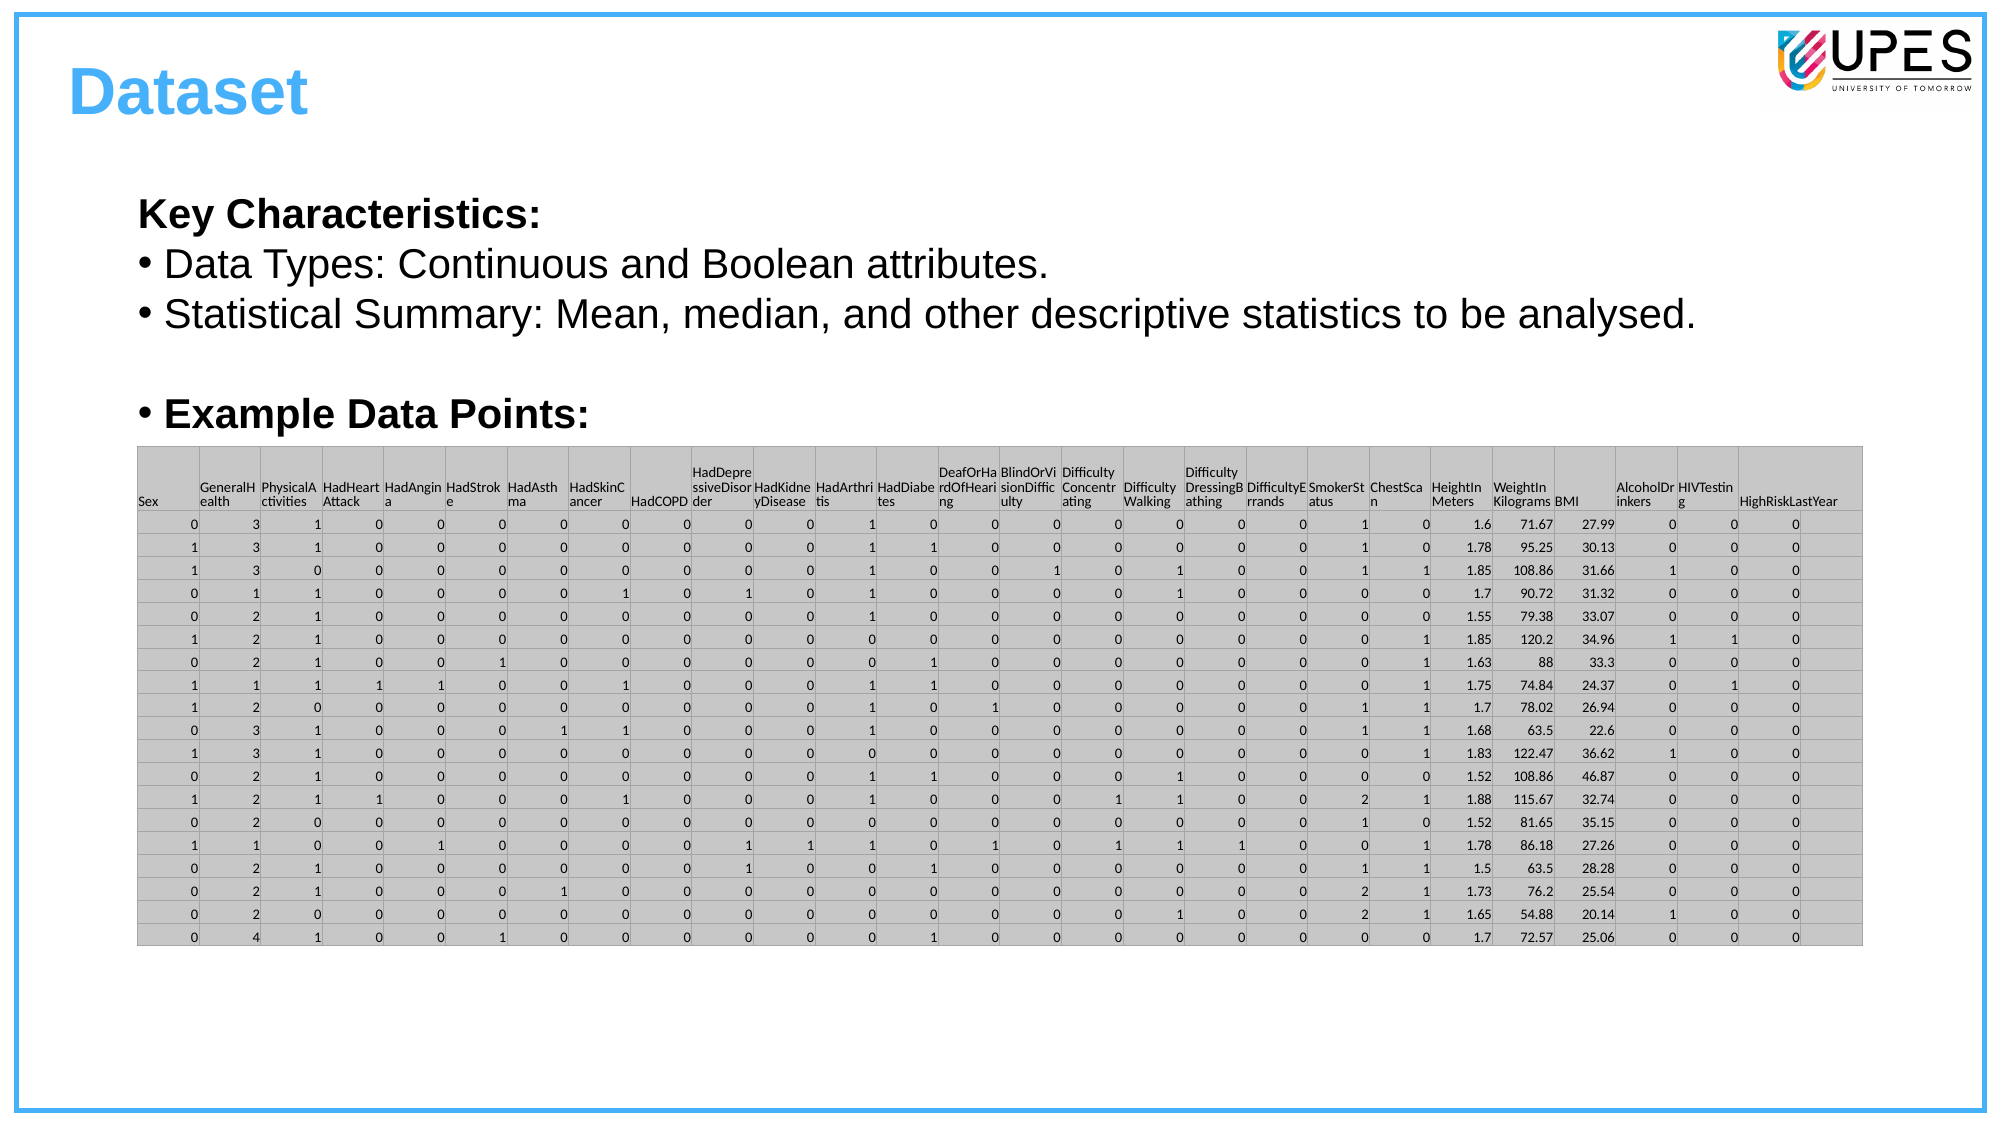

Dataset
Key Characteristics:
 Data Types: Continuous and Boolean attributes.
 Statistical Summary: Mean, median, and other descriptive statistics to be analysed.

 Example Data Points:

| Sex | GeneralHealth | PhysicalActivities | HadHeartAttack | HadAngina | HadStroke | HadAsthma | HadSkinCancer | HadCOPD | HadDepressiveDisorder | HadKidneyDisease | HadArthritis | HadDiabetes | DeafOrHardOfHearing | BlindOrVisionDifficulty | DifficultyConcentrating | DifficultyWalking | DifficultyDressingBathing | DifficultyErrands | SmokerStatus | ChestScan | HeightInMeters | WeightInKilograms | BMI | AlcoholDrinkers | HIVTesting | HighRiskLastYear |  |
| --- | --- | --- | --- | --- | --- | --- | --- | --- | --- | --- | --- | --- | --- | --- | --- | --- | --- | --- | --- | --- | --- | --- | --- | --- | --- | --- | --- |
| 0 | 3 | 1 | 0 | 0 | 0 | 0 | 0 | 0 | 0 | 0 | 1 | 0 | 0 | 0 | 0 | 0 | 0 | 0 | 1 | 0 | 1.6 | 71.67 | 27.99 | 0 | 0 | 0 |  |
| 1 | 3 | 1 | 0 | 0 | 0 | 0 | 0 | 0 | 0 | 0 | 1 | 1 | 0 | 0 | 0 | 0 | 0 | 0 | 1 | 0 | 1.78 | 95.25 | 30.13 | 0 | 0 | 0 |  |
| 1 | 3 | 0 | 0 | 0 | 0 | 0 | 0 | 0 | 0 | 0 | 1 | 0 | 0 | 1 | 0 | 1 | 0 | 0 | 1 | 1 | 1.85 | 108.86 | 31.66 | 1 | 0 | 0 |  |
| 0 | 1 | 1 | 0 | 0 | 0 | 0 | 1 | 0 | 1 | 0 | 1 | 0 | 0 | 0 | 0 | 1 | 0 | 0 | 0 | 0 | 1.7 | 90.72 | 31.32 | 0 | 0 | 0 |  |
| 0 | 2 | 1 | 0 | 0 | 0 | 0 | 0 | 0 | 0 | 0 | 1 | 0 | 0 | 0 | 0 | 0 | 0 | 0 | 0 | 0 | 1.55 | 79.38 | 33.07 | 0 | 0 | 0 |  |
| 1 | 2 | 1 | 0 | 0 | 0 | 0 | 0 | 0 | 0 | 0 | 0 | 0 | 0 | 0 | 0 | 0 | 0 | 0 | 0 | 1 | 1.85 | 120.2 | 34.96 | 1 | 1 | 0 |  |
| 0 | 2 | 1 | 0 | 0 | 1 | 0 | 0 | 0 | 0 | 0 | 0 | 1 | 0 | 0 | 0 | 0 | 0 | 0 | 0 | 1 | 1.63 | 88 | 33.3 | 0 | 0 | 0 |  |
| 1 | 1 | 1 | 1 | 1 | 0 | 0 | 1 | 0 | 0 | 0 | 1 | 1 | 0 | 0 | 0 | 0 | 0 | 0 | 0 | 1 | 1.75 | 74.84 | 24.37 | 0 | 1 | 0 |  |
| 1 | 2 | 0 | 0 | 0 | 0 | 0 | 0 | 0 | 0 | 0 | 1 | 0 | 1 | 0 | 0 | 0 | 0 | 0 | 1 | 1 | 1.7 | 78.02 | 26.94 | 0 | 0 | 0 |  |
| 0 | 3 | 1 | 0 | 0 | 0 | 1 | 1 | 0 | 0 | 0 | 1 | 0 | 0 | 0 | 0 | 0 | 0 | 0 | 1 | 1 | 1.68 | 63.5 | 22.6 | 0 | 0 | 0 |  |
| 1 | 3 | 1 | 0 | 0 | 0 | 0 | 0 | 0 | 0 | 0 | 0 | 0 | 0 | 0 | 0 | 0 | 0 | 0 | 0 | 1 | 1.83 | 122.47 | 36.62 | 1 | 0 | 0 |  |
| 0 | 2 | 1 | 0 | 0 | 0 | 0 | 0 | 0 | 0 | 0 | 1 | 1 | 0 | 0 | 0 | 1 | 0 | 0 | 0 | 0 | 1.52 | 108.86 | 46.87 | 0 | 0 | 0 |  |
| 1 | 2 | 1 | 1 | 0 | 0 | 0 | 1 | 0 | 0 | 0 | 1 | 0 | 0 | 0 | 1 | 1 | 0 | 0 | 2 | 1 | 1.88 | 115.67 | 32.74 | 0 | 0 | 0 |  |
| 0 | 2 | 0 | 0 | 0 | 0 | 0 | 0 | 0 | 0 | 0 | 0 | 0 | 0 | 0 | 0 | 0 | 0 | 0 | 1 | 0 | 1.52 | 81.65 | 35.15 | 0 | 0 | 0 |  |
| 1 | 1 | 0 | 0 | 1 | 0 | 0 | 0 | 0 | 1 | 1 | 1 | 0 | 1 | 0 | 1 | 1 | 1 | 0 | 0 | 1 | 1.78 | 86.18 | 27.26 | 0 | 0 | 0 |  |
| 0 | 2 | 1 | 0 | 0 | 0 | 0 | 0 | 0 | 1 | 0 | 0 | 1 | 0 | 0 | 0 | 0 | 0 | 0 | 1 | 1 | 1.5 | 63.5 | 28.28 | 0 | 0 | 0 |  |
| 0 | 2 | 1 | 0 | 0 | 0 | 1 | 0 | 0 | 0 | 0 | 0 | 0 | 0 | 0 | 0 | 0 | 0 | 0 | 2 | 1 | 1.73 | 76.2 | 25.54 | 0 | 0 | 0 |  |
| 0 | 2 | 0 | 0 | 0 | 0 | 0 | 0 | 0 | 0 | 0 | 0 | 0 | 0 | 0 | 0 | 1 | 0 | 0 | 2 | 1 | 1.65 | 54.88 | 20.14 | 1 | 0 | 0 |  |
| 0 | 4 | 1 | 0 | 0 | 1 | 0 | 0 | 0 | 0 | 0 | 0 | 1 | 0 | 0 | 0 | 0 | 0 | 0 | 0 | 0 | 1.7 | 72.57 | 25.06 | 0 | 0 | 0 |  |